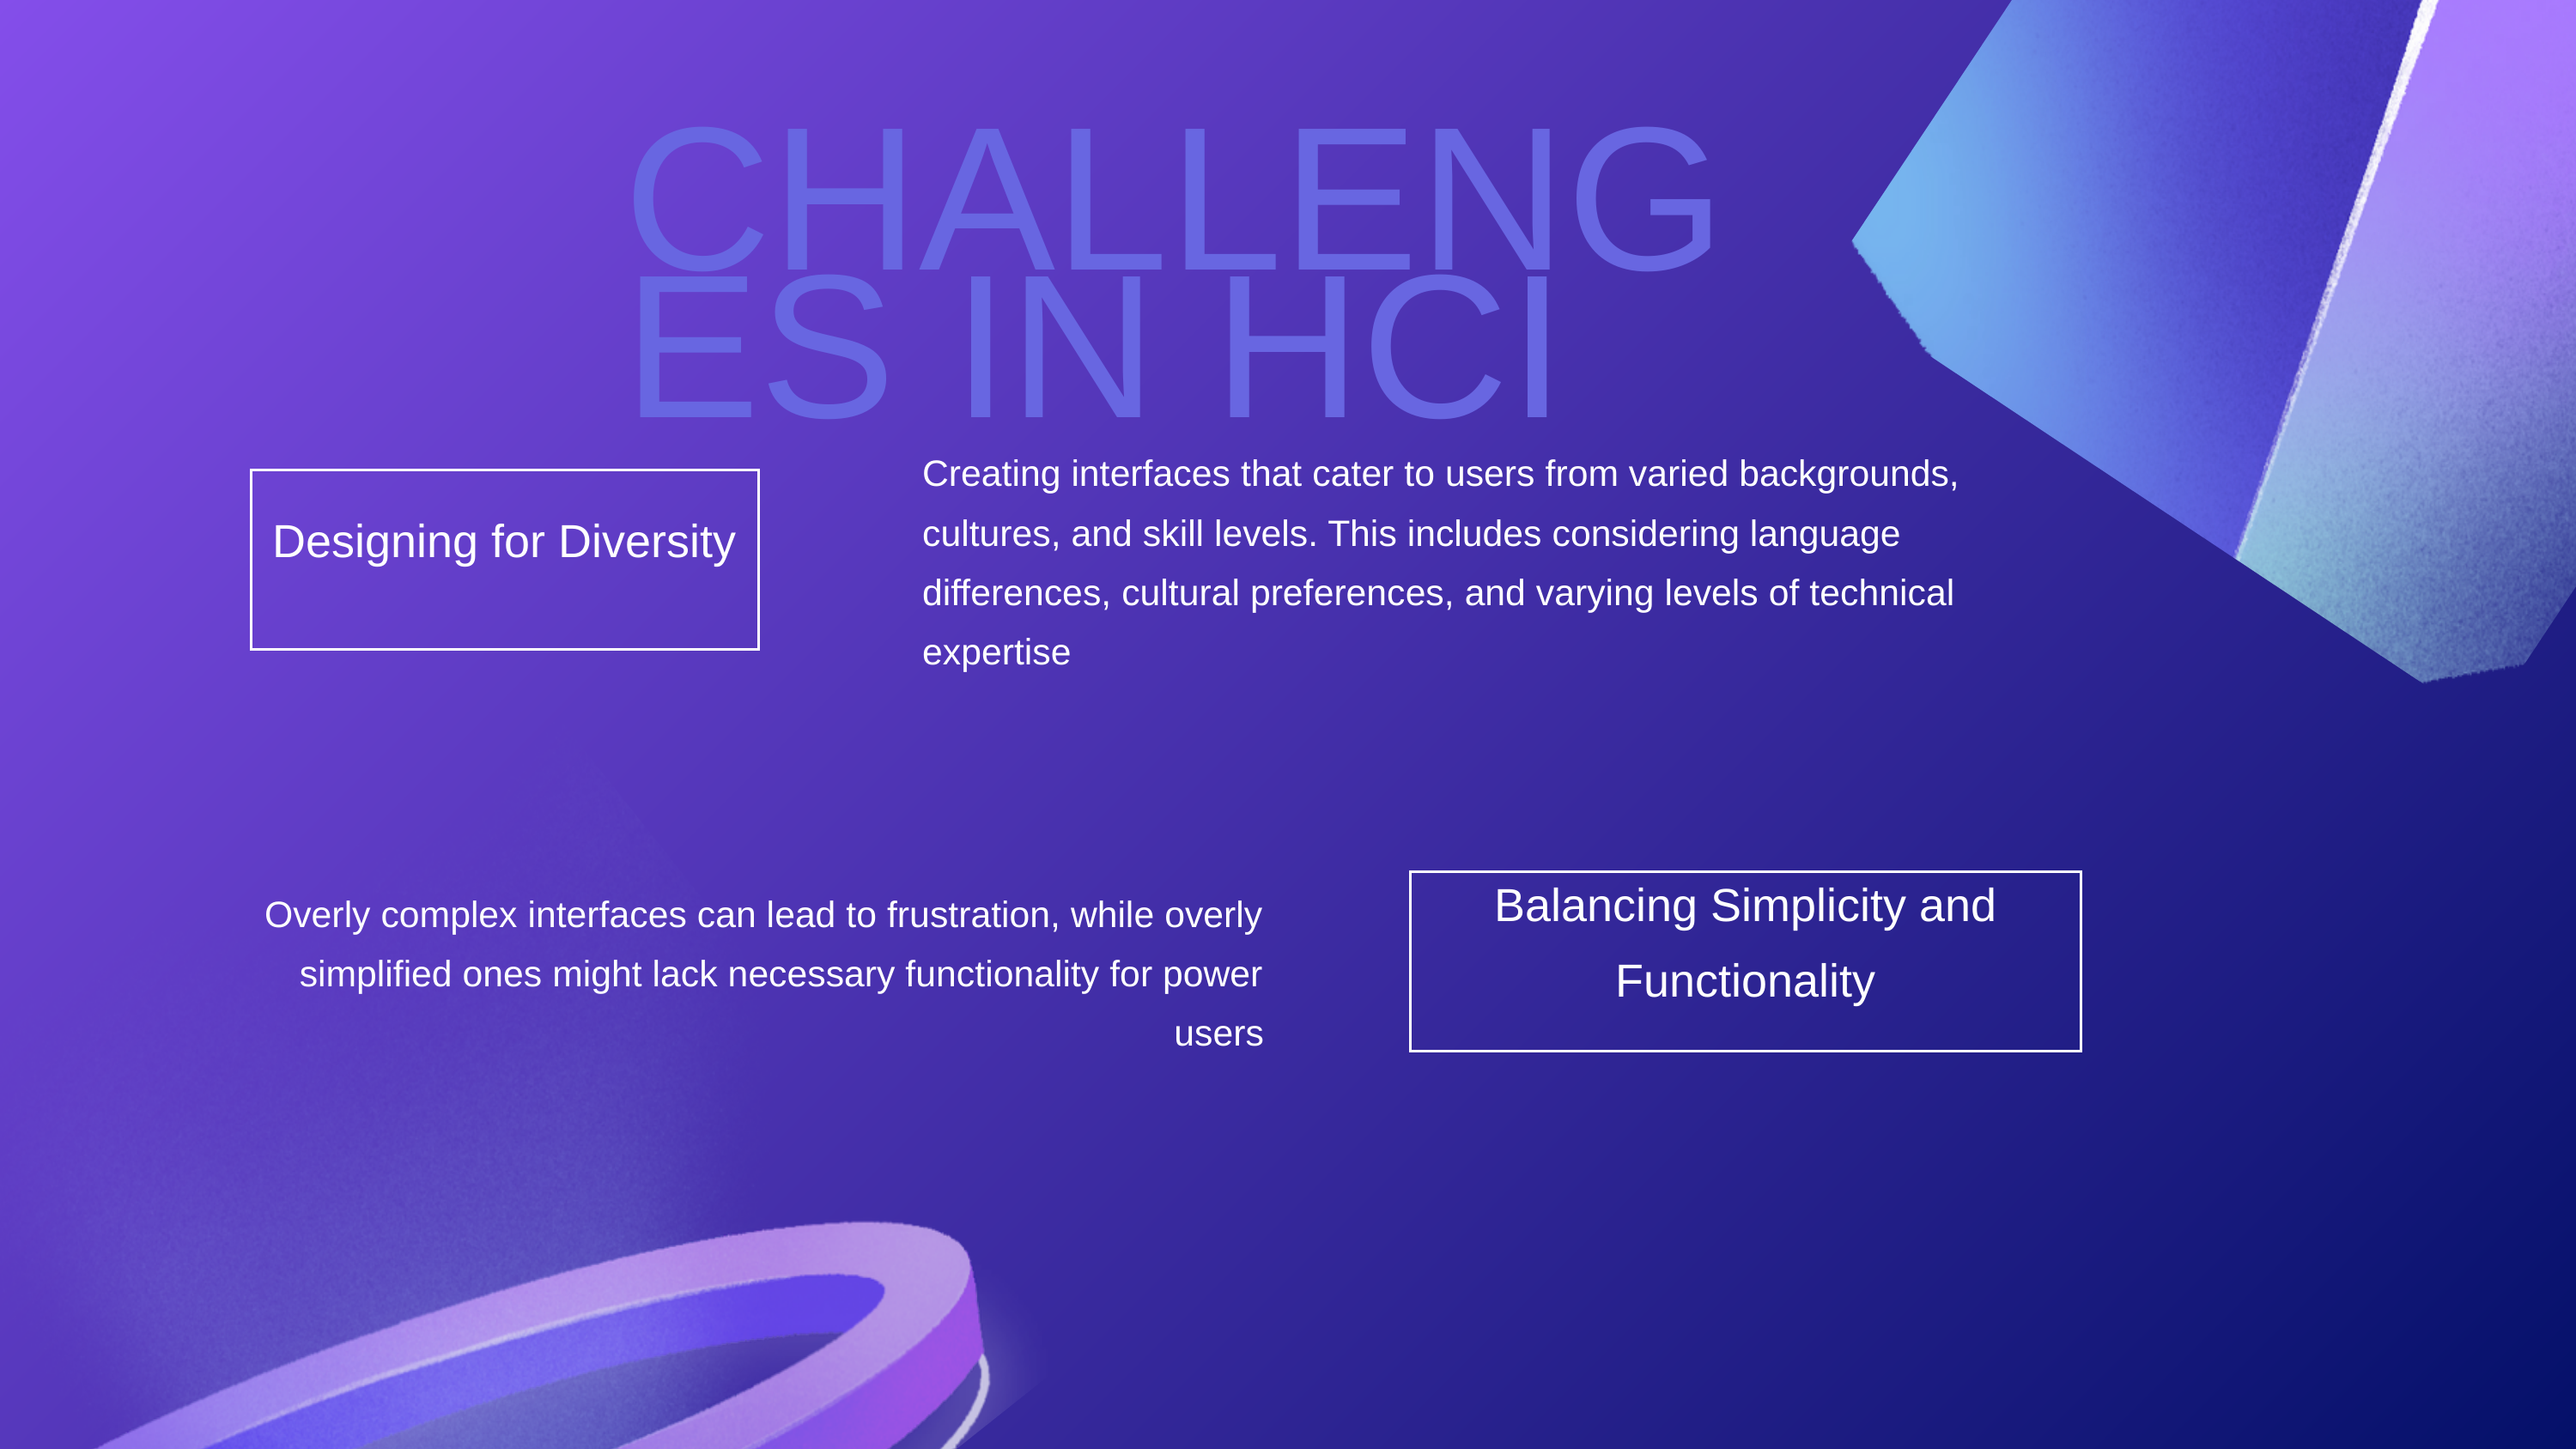

CHALLENGES IN HCI
Creating interfaces that cater to users from varied backgrounds, cultures, and skill levels. This includes considering language differences, cultural preferences, and varying levels of technical expertise

Designing for Diversity

Balancing Simplicity and Functionality
Overly complex interfaces can lead to frustration, while overly simplified ones might lack necessary functionality for power users